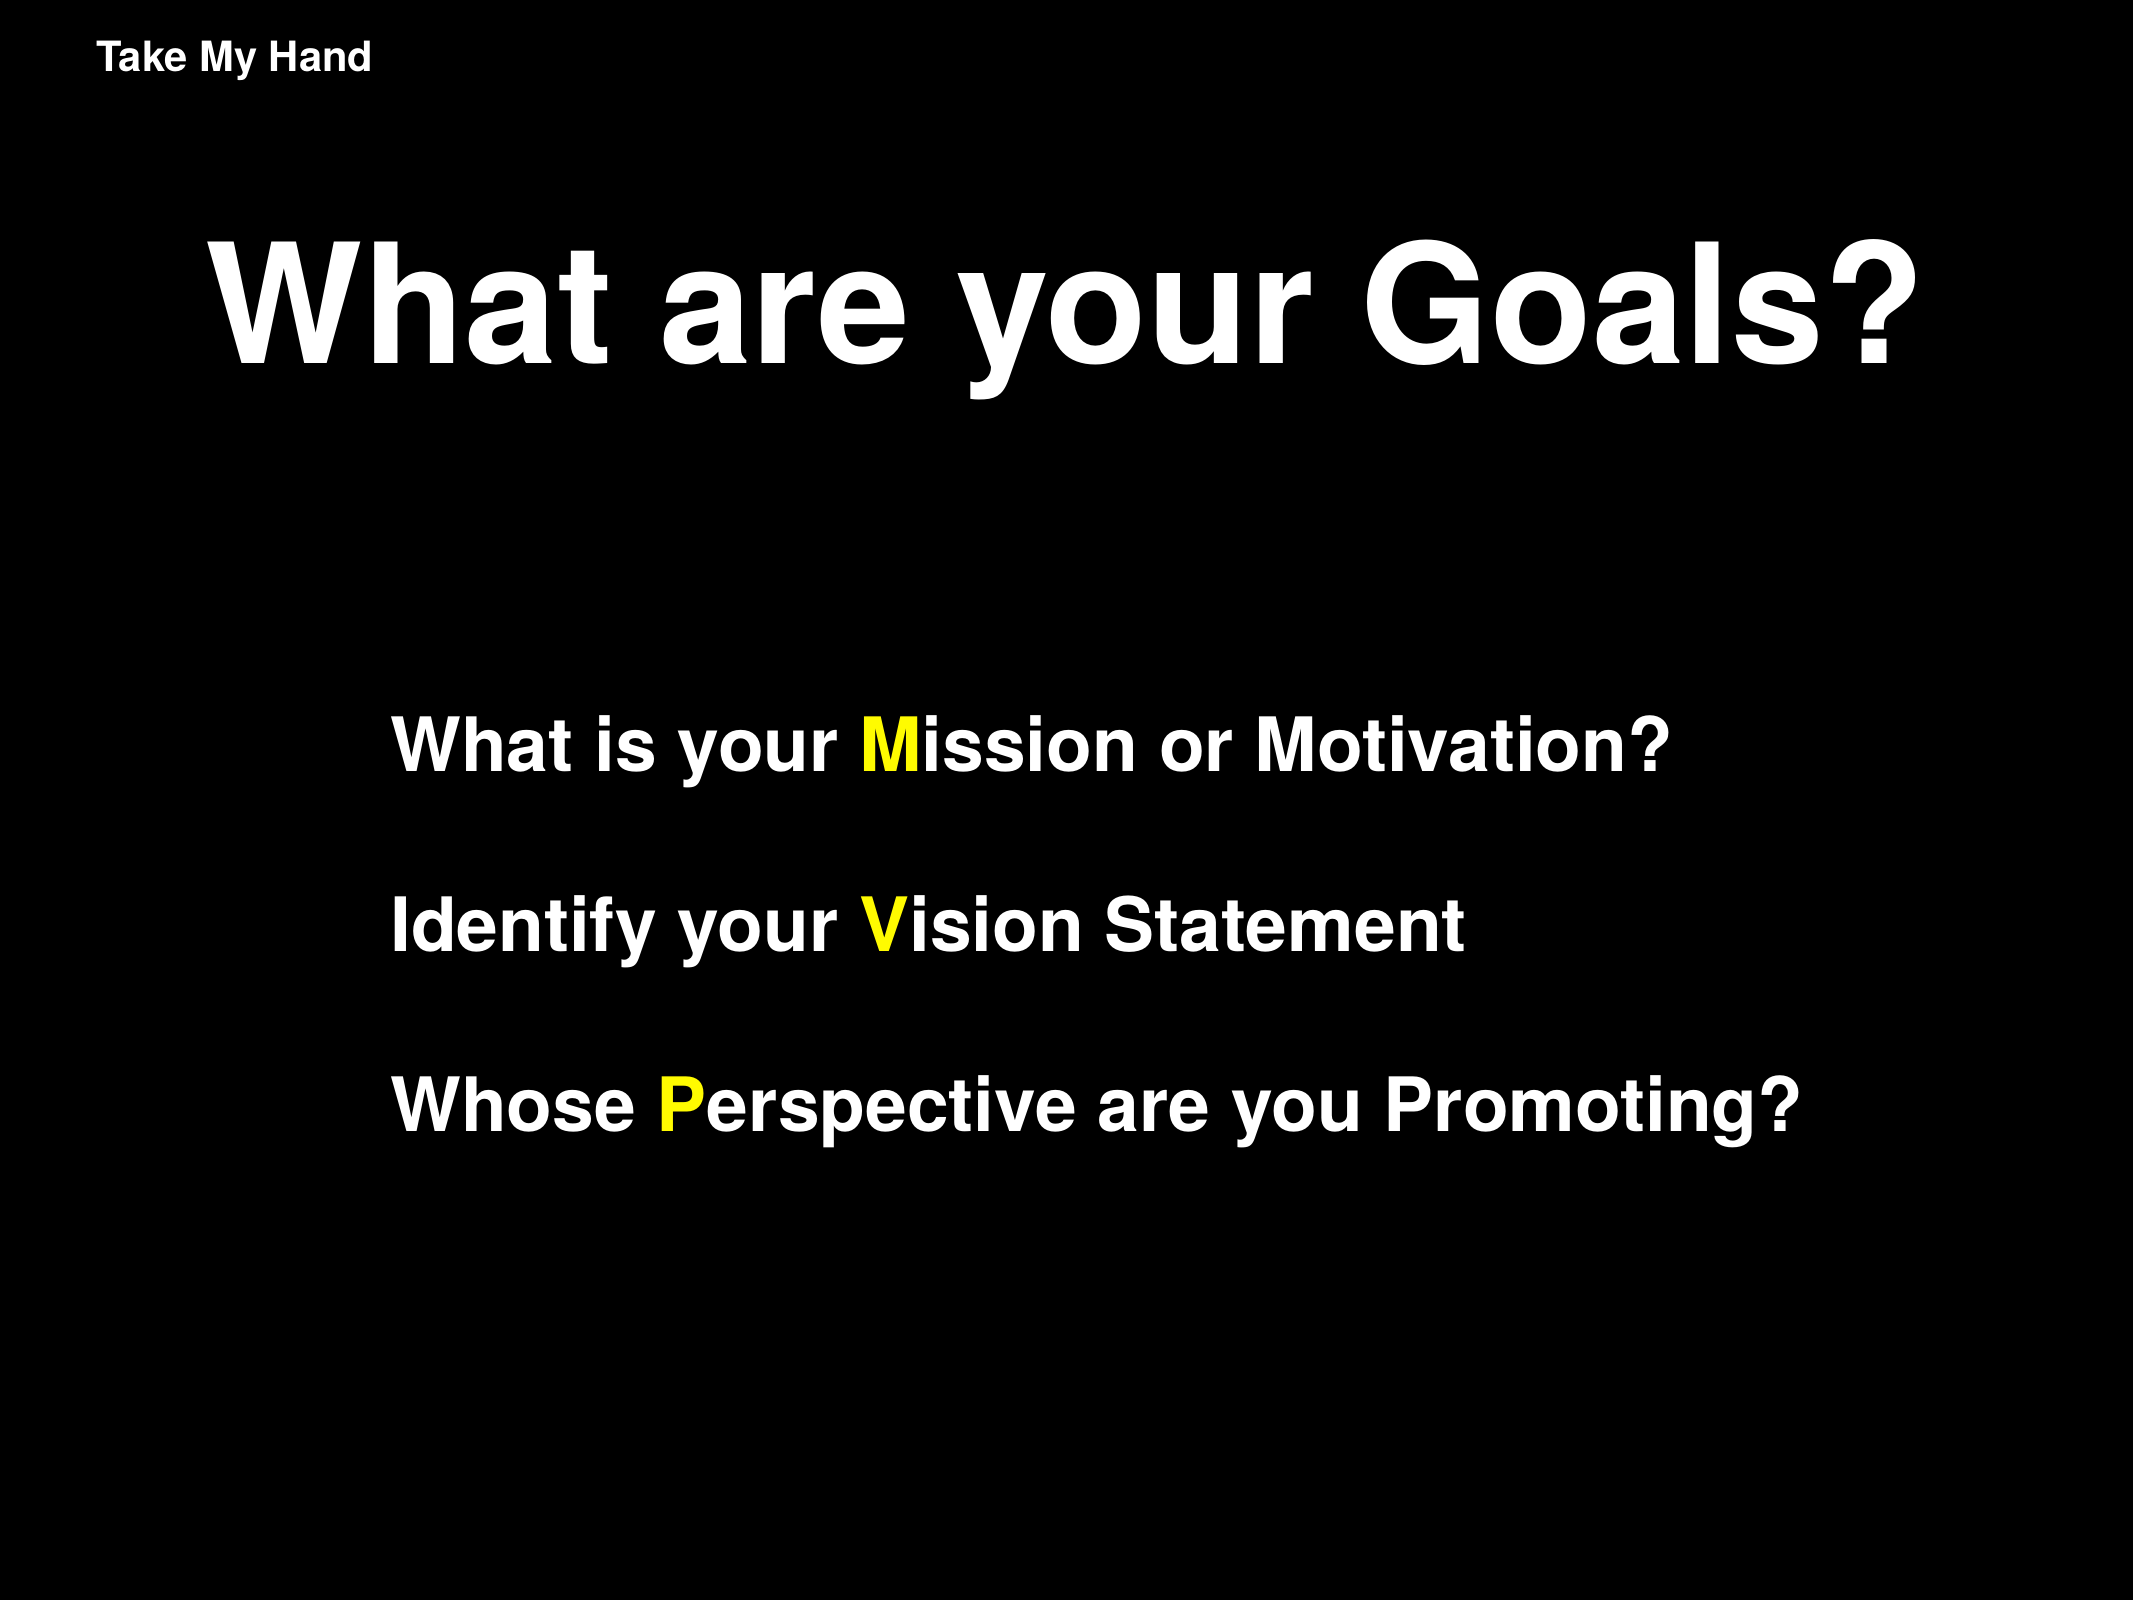

Take My Hand
What are your Goals?
What is your Mission or Motivation?

Identify your Vision Statement

Whose Perspective are you Promoting?